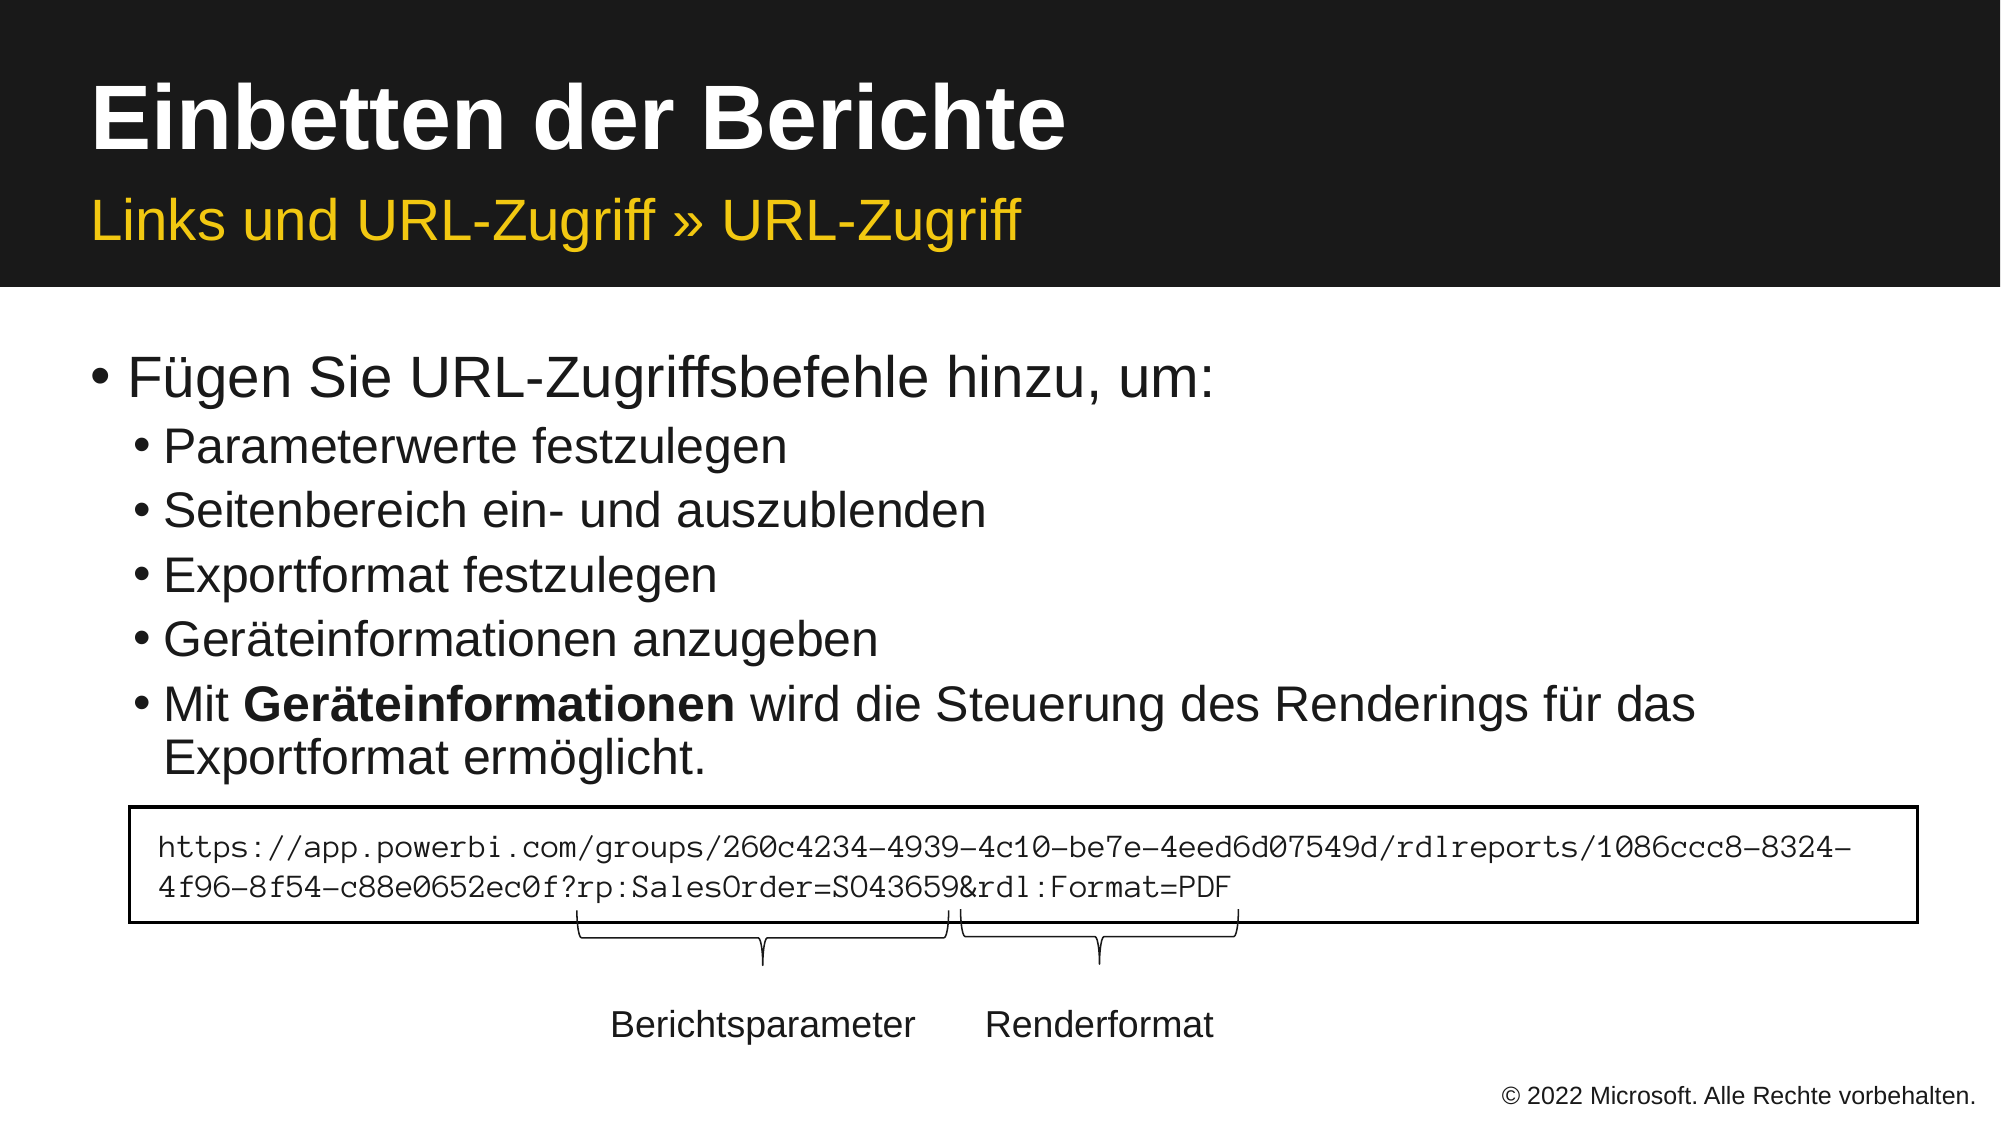

# Einbetten der Berichte
Links und URL-Zugriff » URL-Zugriff
Fügen Sie URL-Zugriffsbefehle hinzu, um:
Parameterwerte festzulegen
Seitenbereich ein- und auszublenden
Exportformat festzulegen
Geräteinformationen anzugeben
Mit Geräteinformationen wird die Steuerung des Renderings für das Exportformat ermöglicht.

https://app.powerbi.com/groups/260c4234-4939-4c10-be7e-4eed6d07549d/rdlreports/1086ccc8-8324-4f96-8f54-c88e0652ec0f?rp:SalesOrder=SO43659&rdl:Format=PDF

Renderformat

Berichtsparameter
© 2022 Microsoft. Alle Rechte vorbehalten.